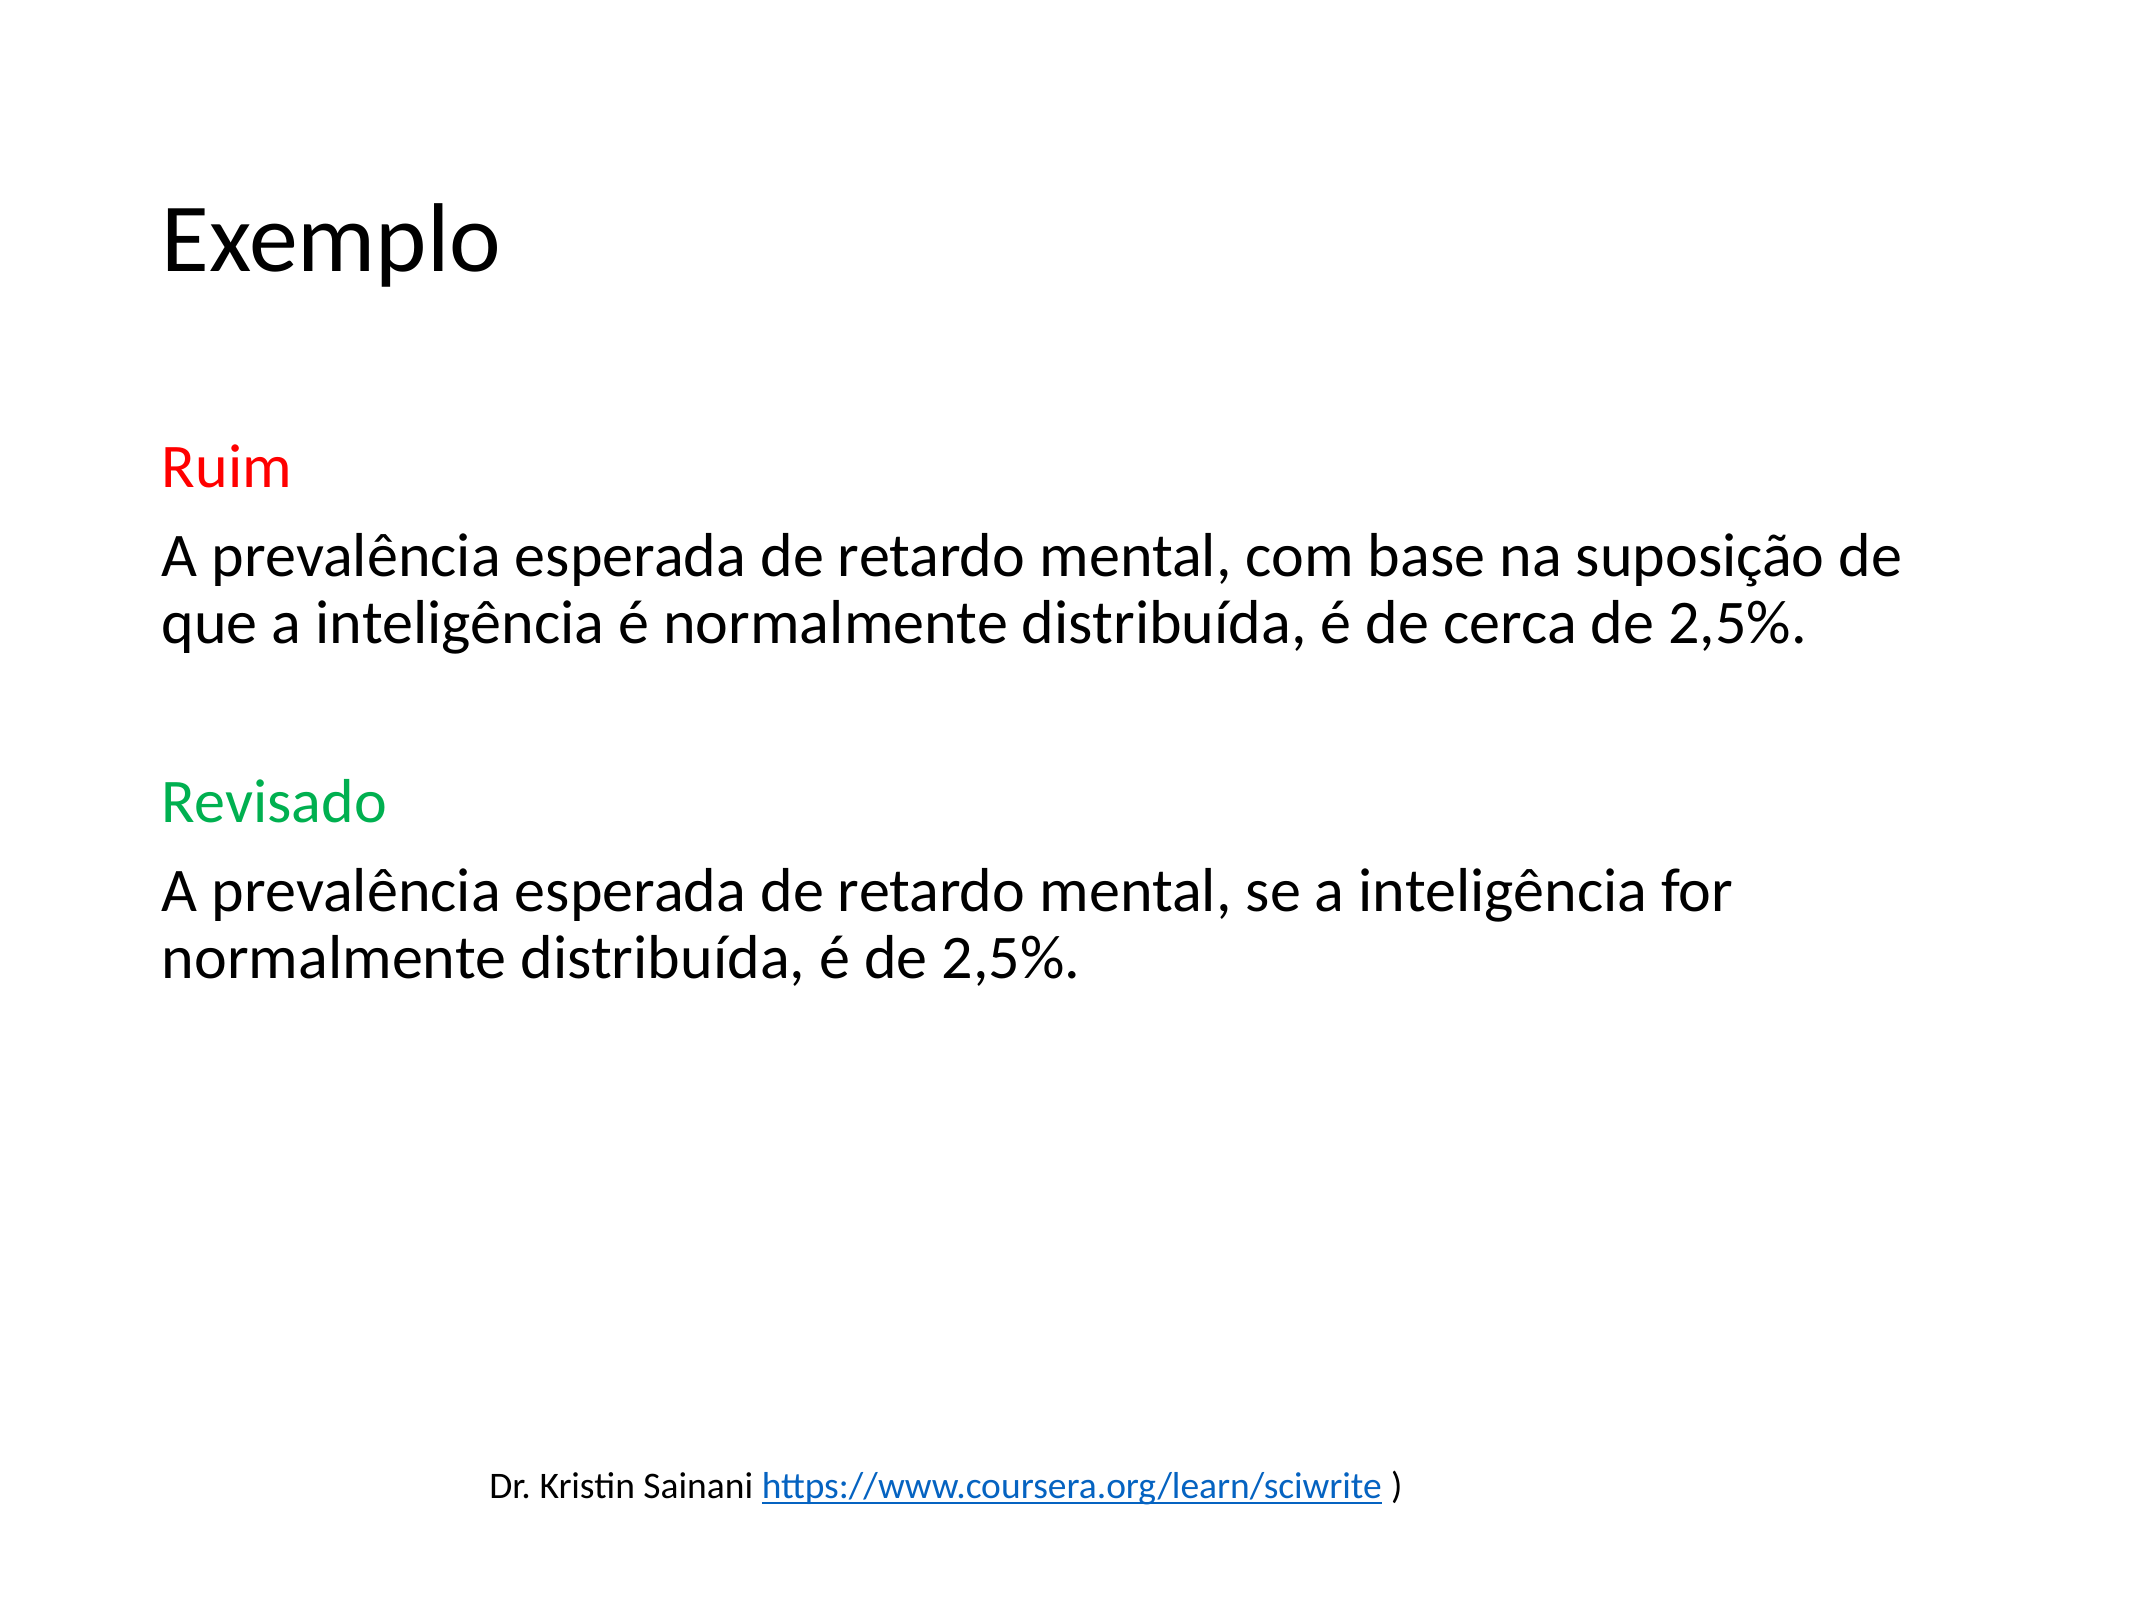

# Exemplo
Ruim
A prevalência esperada de retardo mental, com base na suposição de que a inteligência é normalmente distribuída, é de cerca de 2,5%.

Revisado
A prevalência esperada de retardo mental, se a inteligência for normalmente distribuída, é de 2,5%.
Dr. Kristin Sainani https://www.coursera.org/learn/sciwrite )